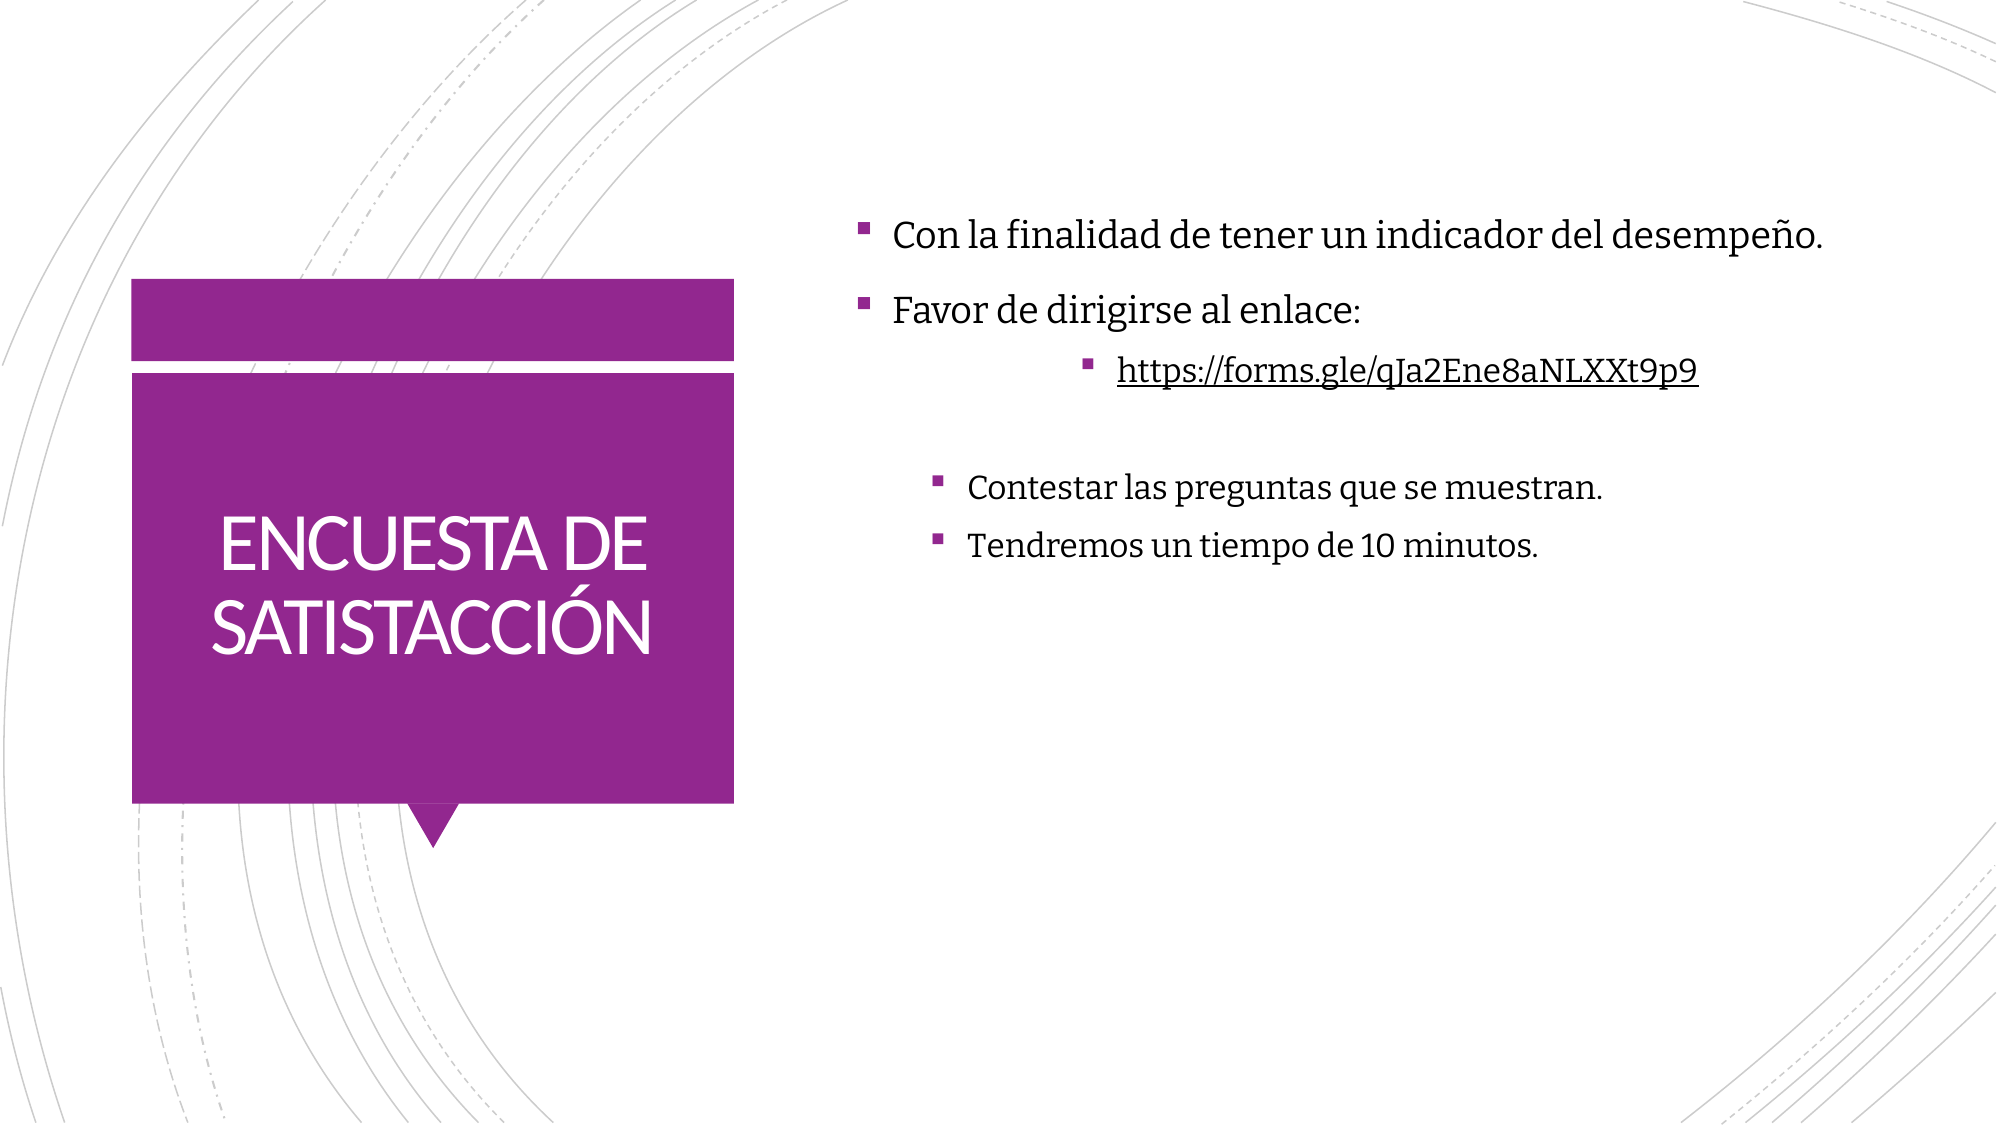

Con la finalidad de tener un indicador del desempeño.
Favor de dirigirse al enlace:
https://forms.gle/qJa2Ene8aNLXXt9p9

Contestar las preguntas que se muestran.
Tendremos un tiempo de 10 minutos.

# ENCUESTA DE SATISTACCIÓN